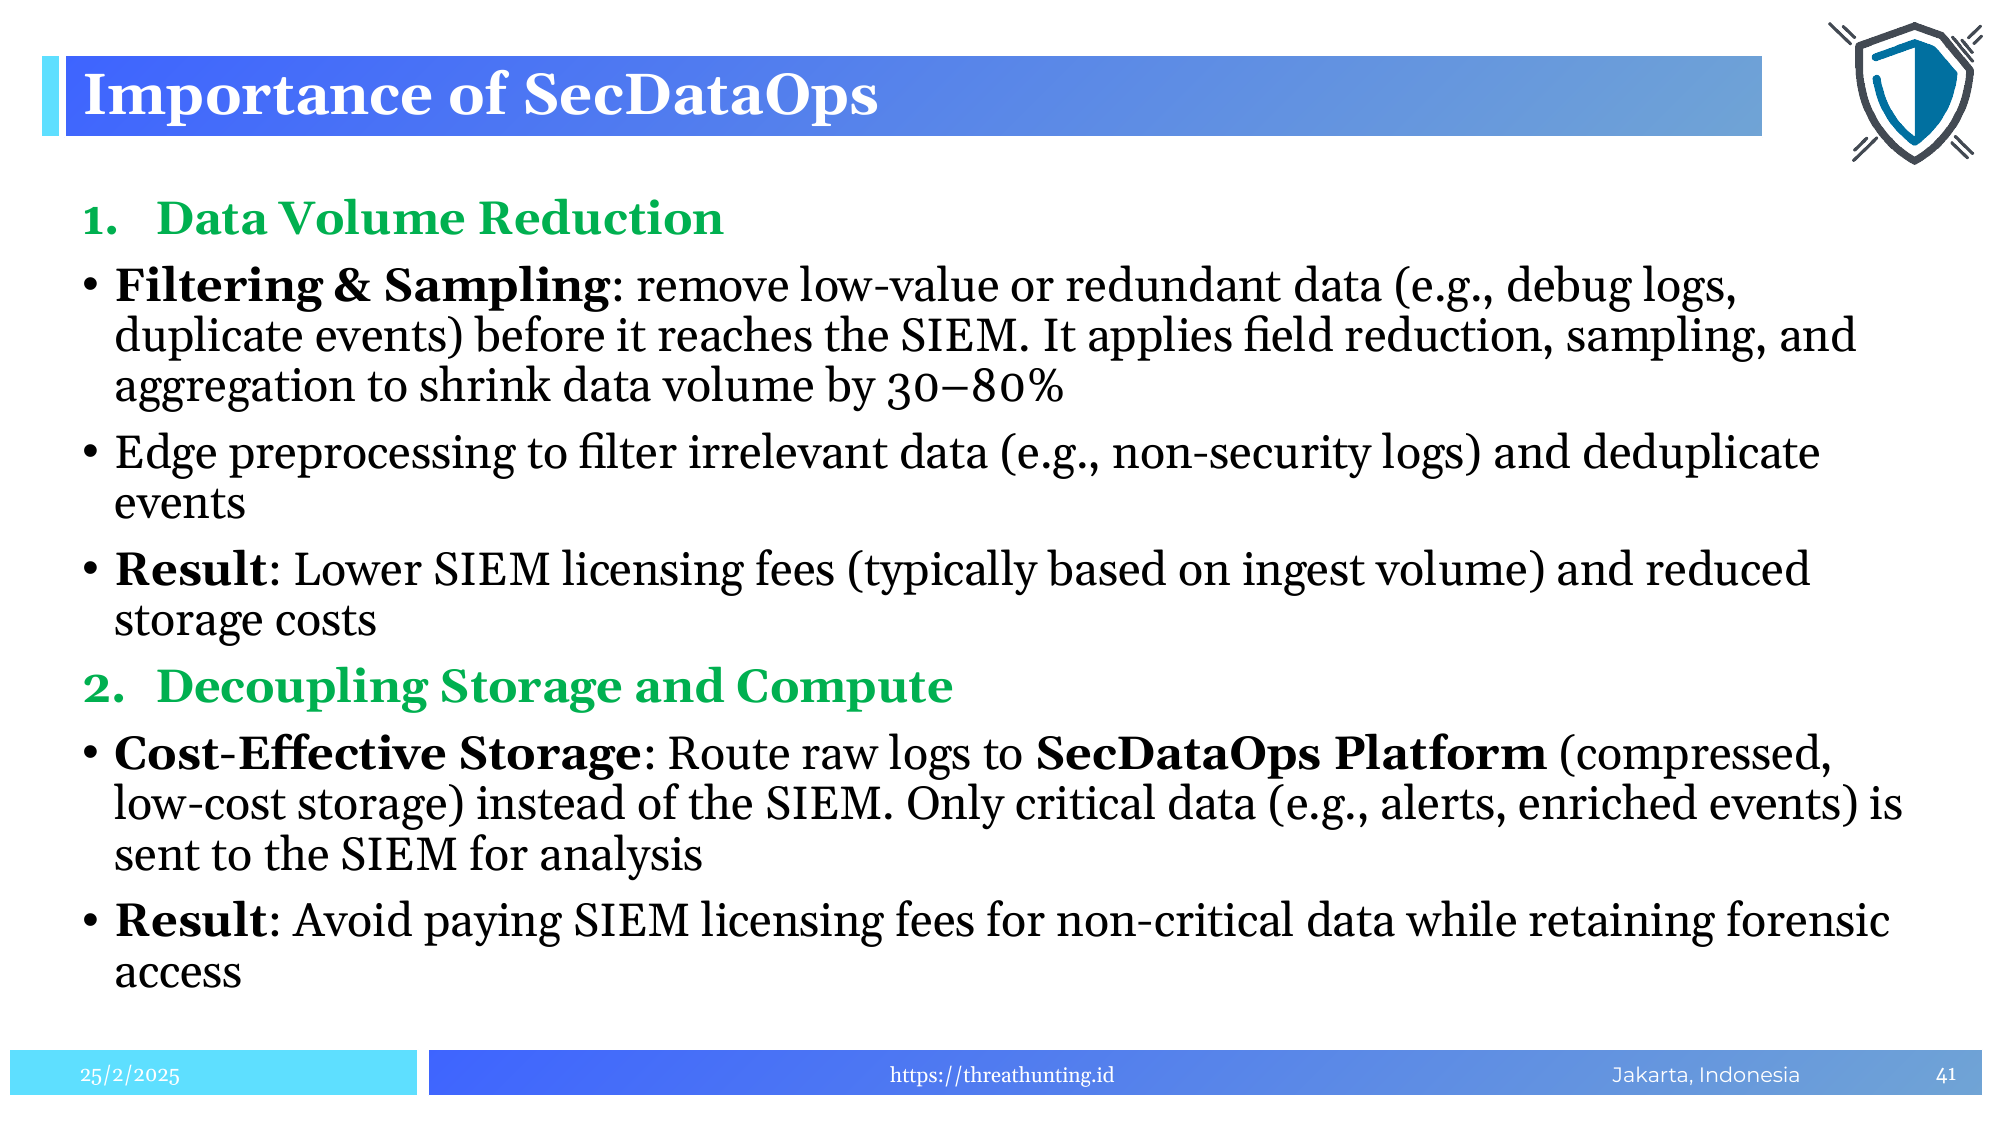

# Importance of SecDataOps
Data Volume Reduction
Filtering & Sampling: remove low-value or redundant data (e.g., debug logs, duplicate events) before it reaches the SIEM. It applies field reduction, sampling, and aggregation to shrink data volume by 30–80%
Edge preprocessing to filter irrelevant data (e.g., non-security logs) and deduplicate events
Result: Lower SIEM licensing fees (typically based on ingest volume) and reduced storage costs
Decoupling Storage and Compute
Cost-Effective Storage: Route raw logs to SecDataOps Platform (compressed, low-cost storage) instead of the SIEM. Only critical data (e.g., alerts, enriched events) is sent to the SIEM for analysis
Result: Avoid paying SIEM licensing fees for non-critical data while retaining forensic access

41
25/2/2025
https://threathunting.id